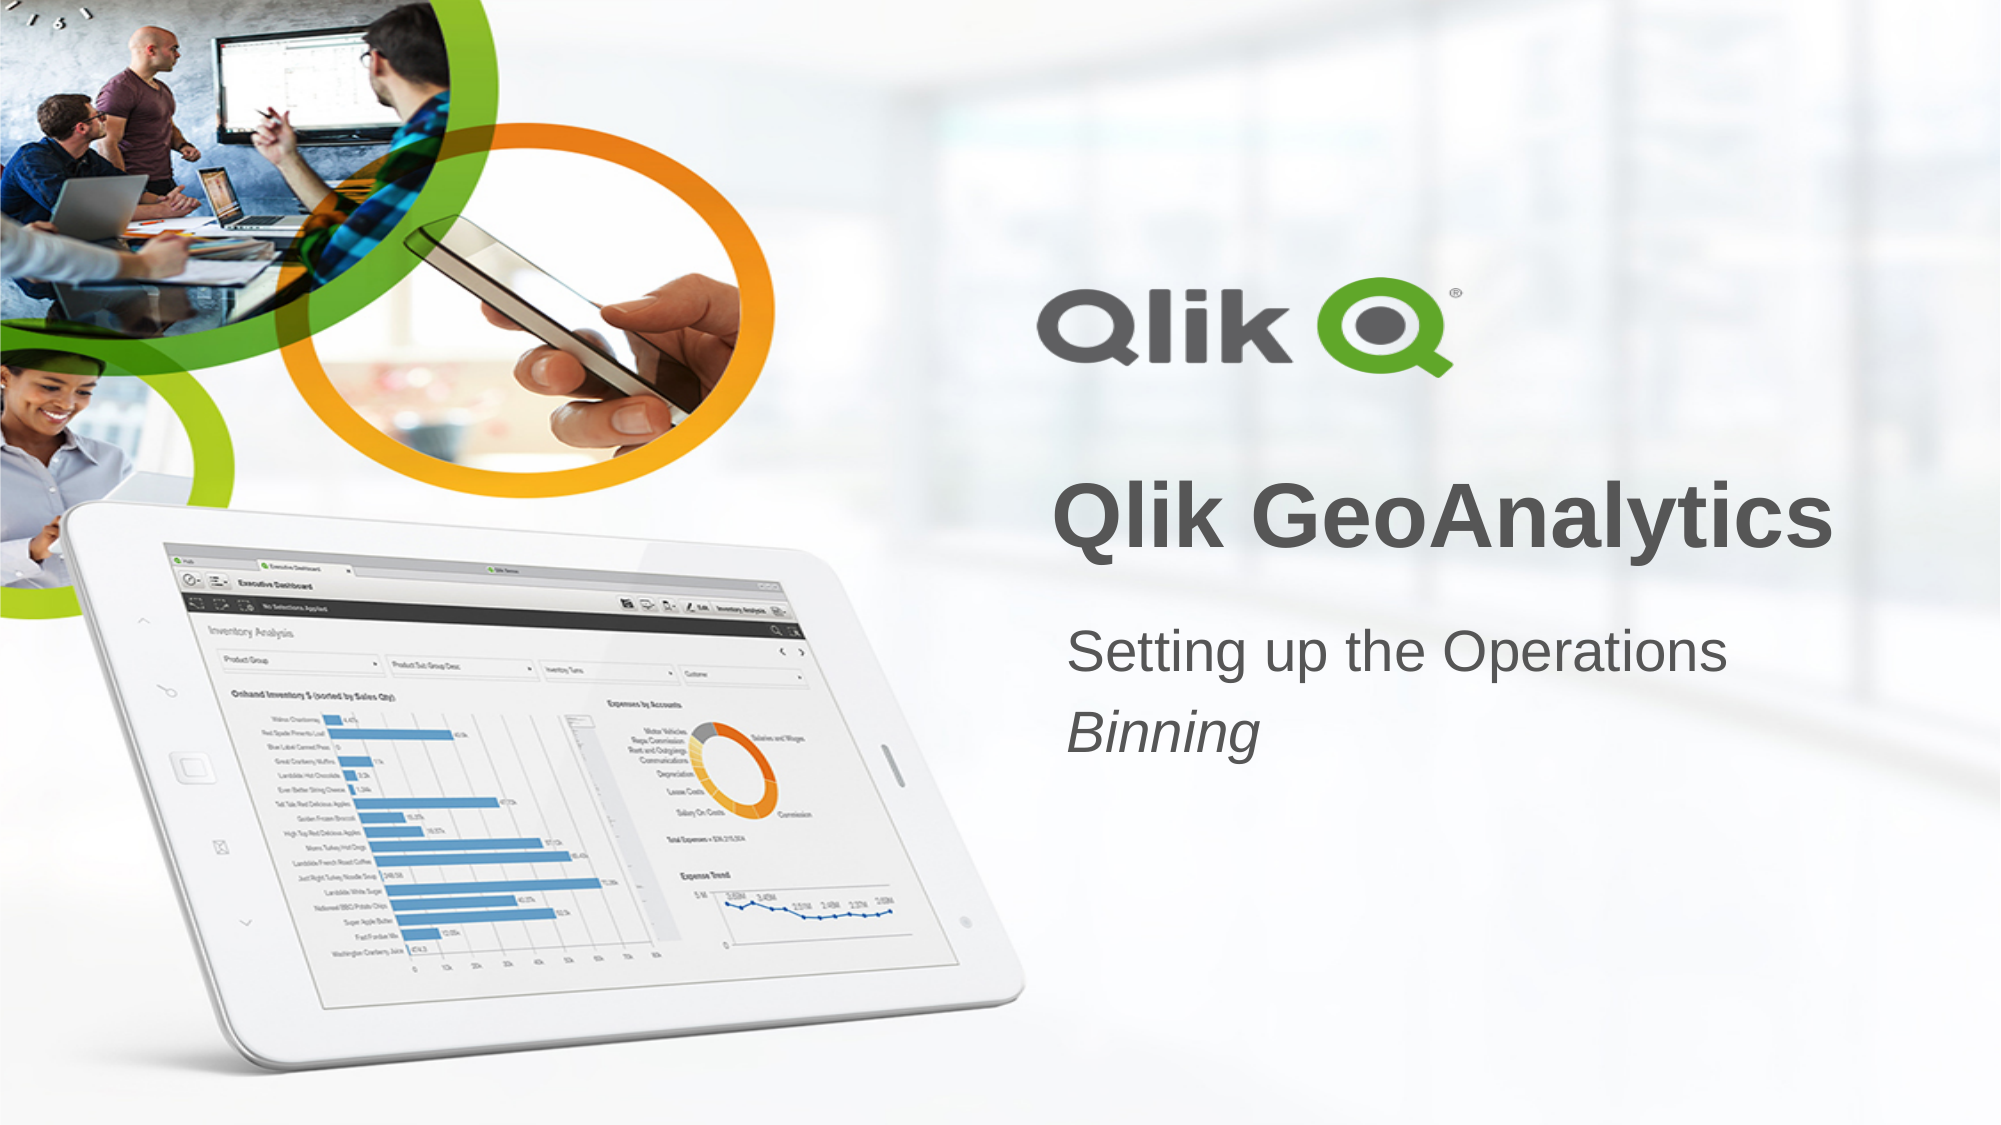

# Qlik GeoAnalytics
Setting up the Operations
Binning